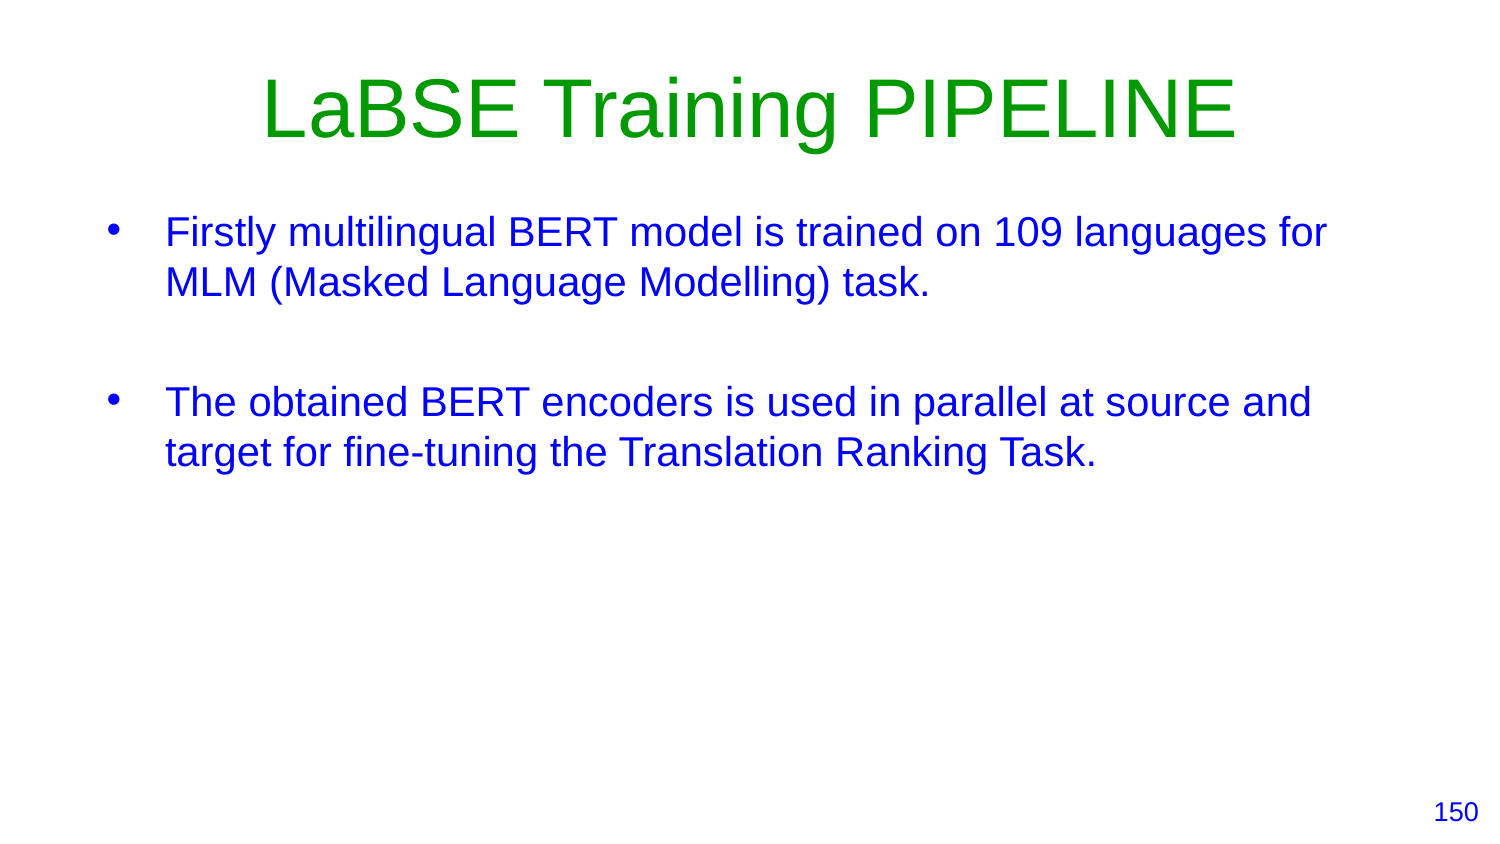

# LaBSE Training PIPELINE
Firstly multilingual BERT model is trained on 109 languages for MLM (Masked Language Modelling) task.

The obtained BERT encoders is used in parallel at source and target for fine-tuning the Translation Ranking Task.
150